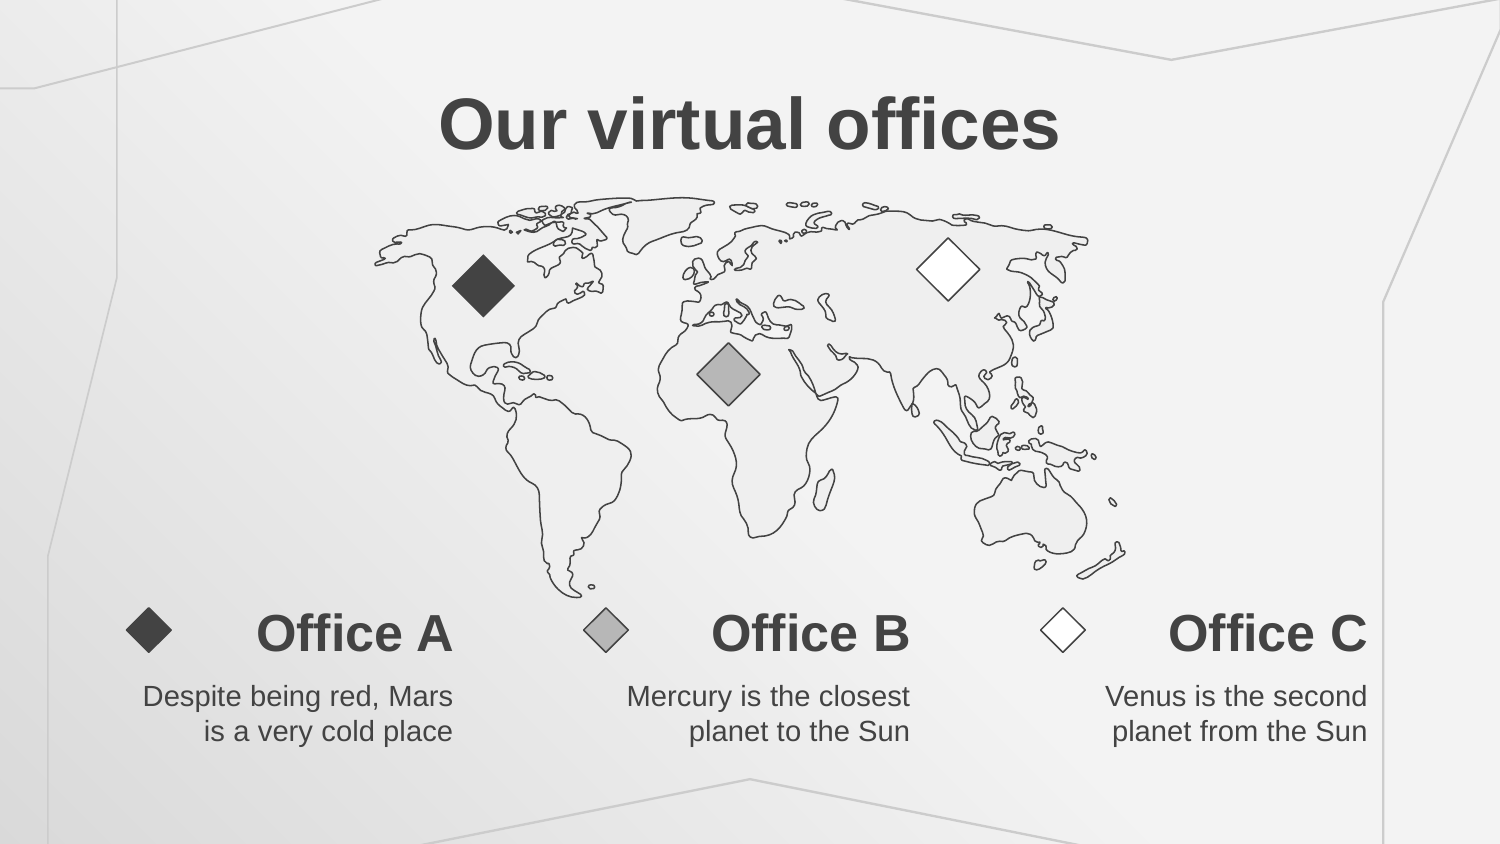

# Our virtual offices

Office A
Office B
Office C

Venus is the second planet from the Sun
Despite being red, Mars is a very cold place
Mercury is the closest planet to the Sun